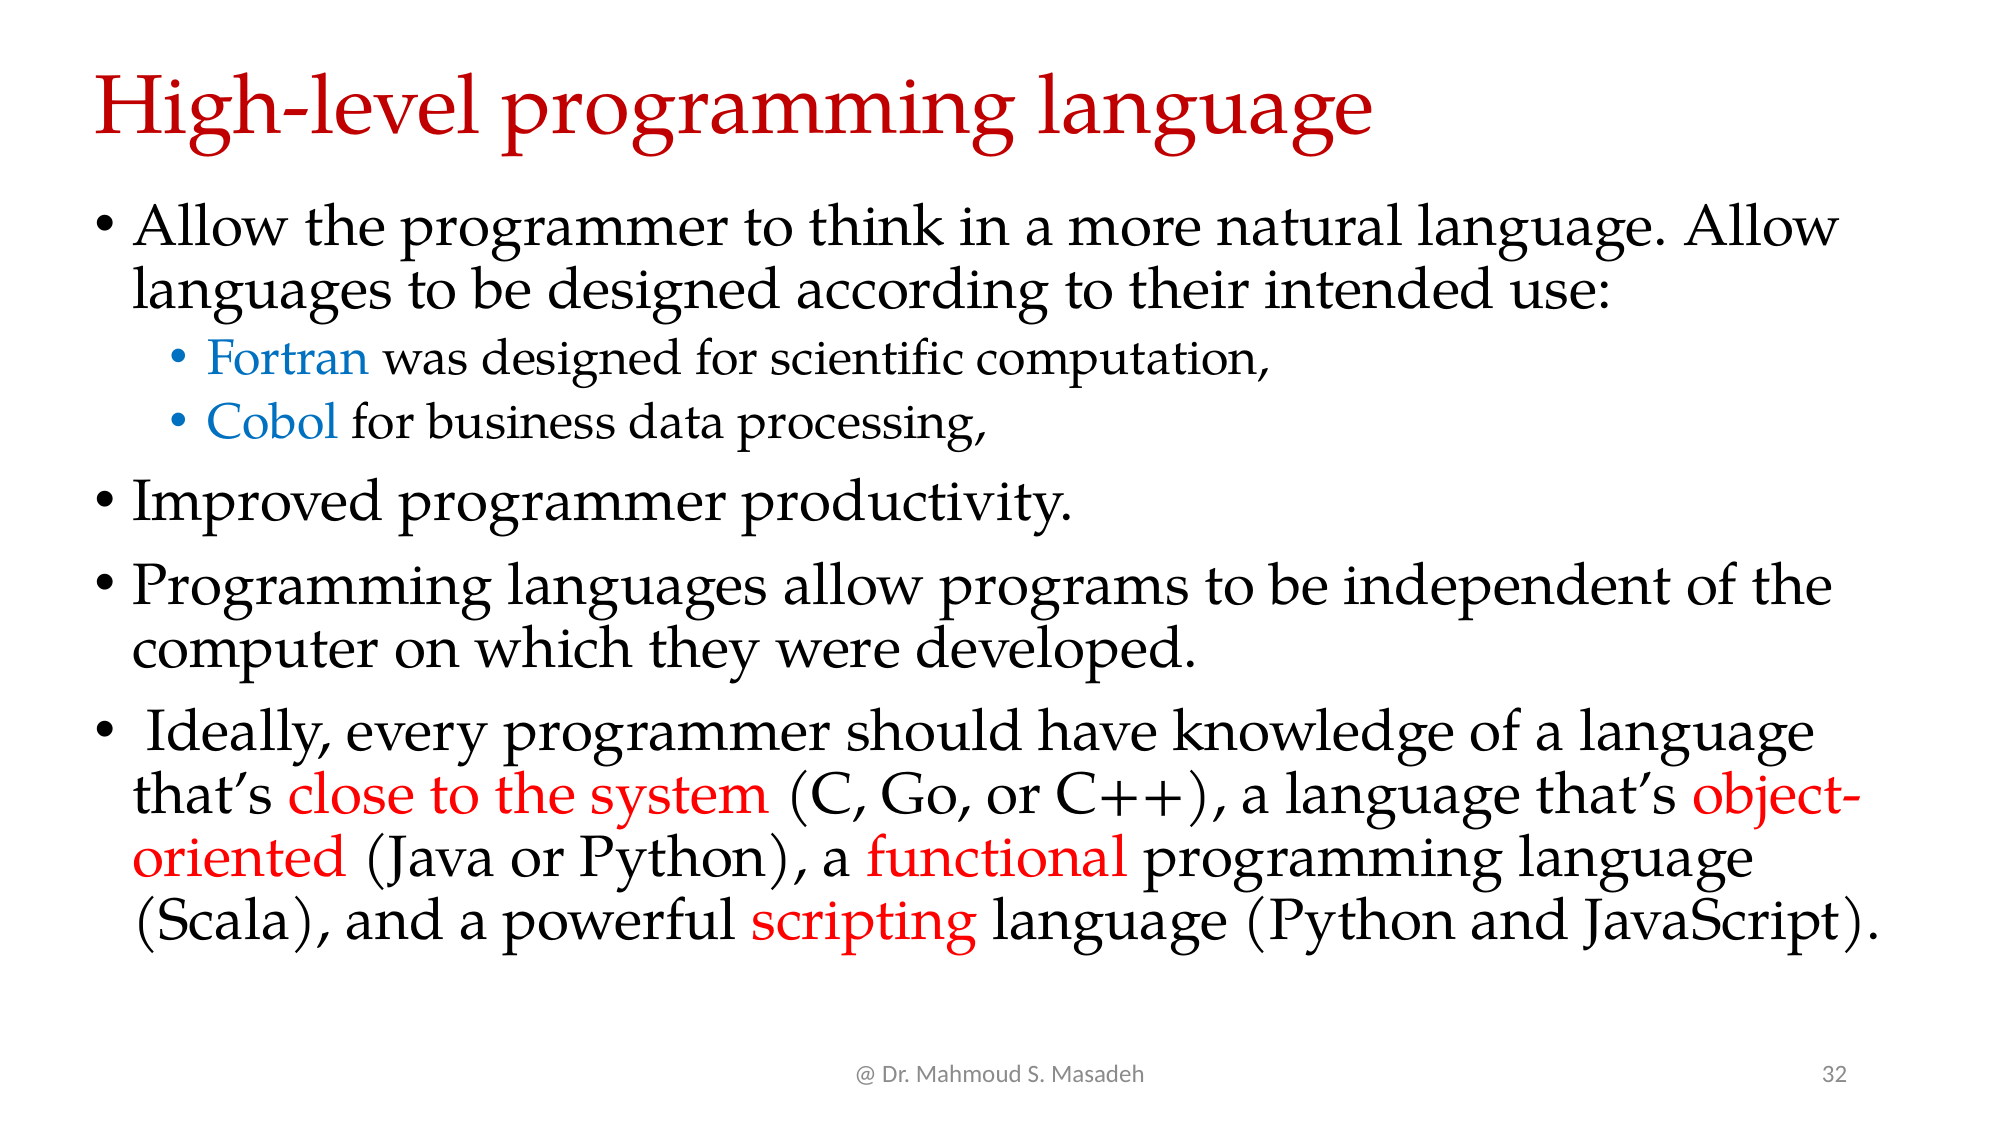

# High-level programming language
Allow the programmer to think in a more natural language. Allow languages to be designed according to their intended use:
Fortran was designed for scientific computation,
Cobol for business data processing,
Improved programmer productivity.
Programming languages allow programs to be independent of the computer on which they were developed.
 Ideally, every programmer should have knowledge of a language that’s close to the system (C, Go, or C++), a language that’s object-oriented (Java or Python), a functional programming language (Scala), and a powerful scripting language (Python and JavaScript).

@ Dr. Mahmoud S. Masadeh
32